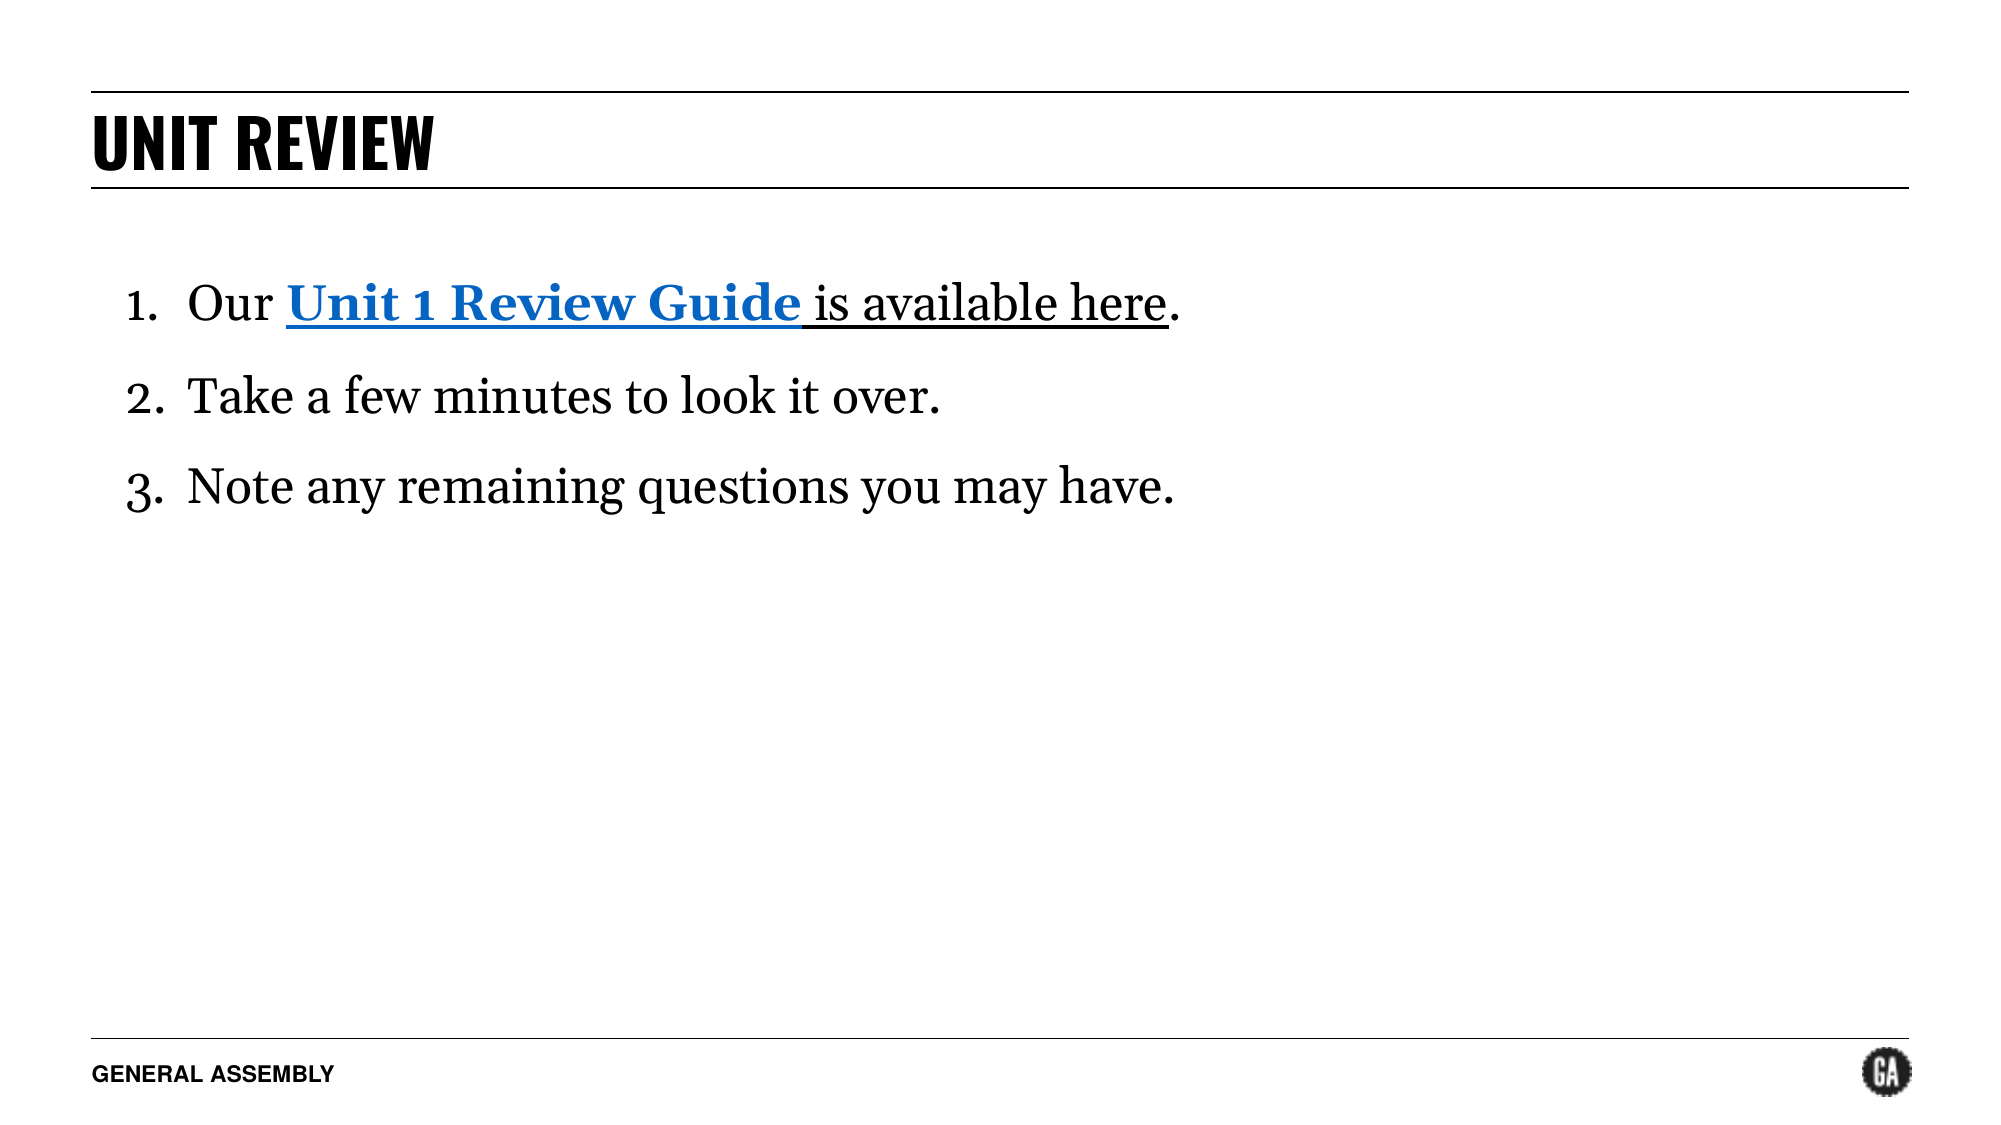

# UNIT REVIEW
Our Unit 1 Review Guide is available here.
Take a few minutes to look it over.
Note any remaining questions you may have.